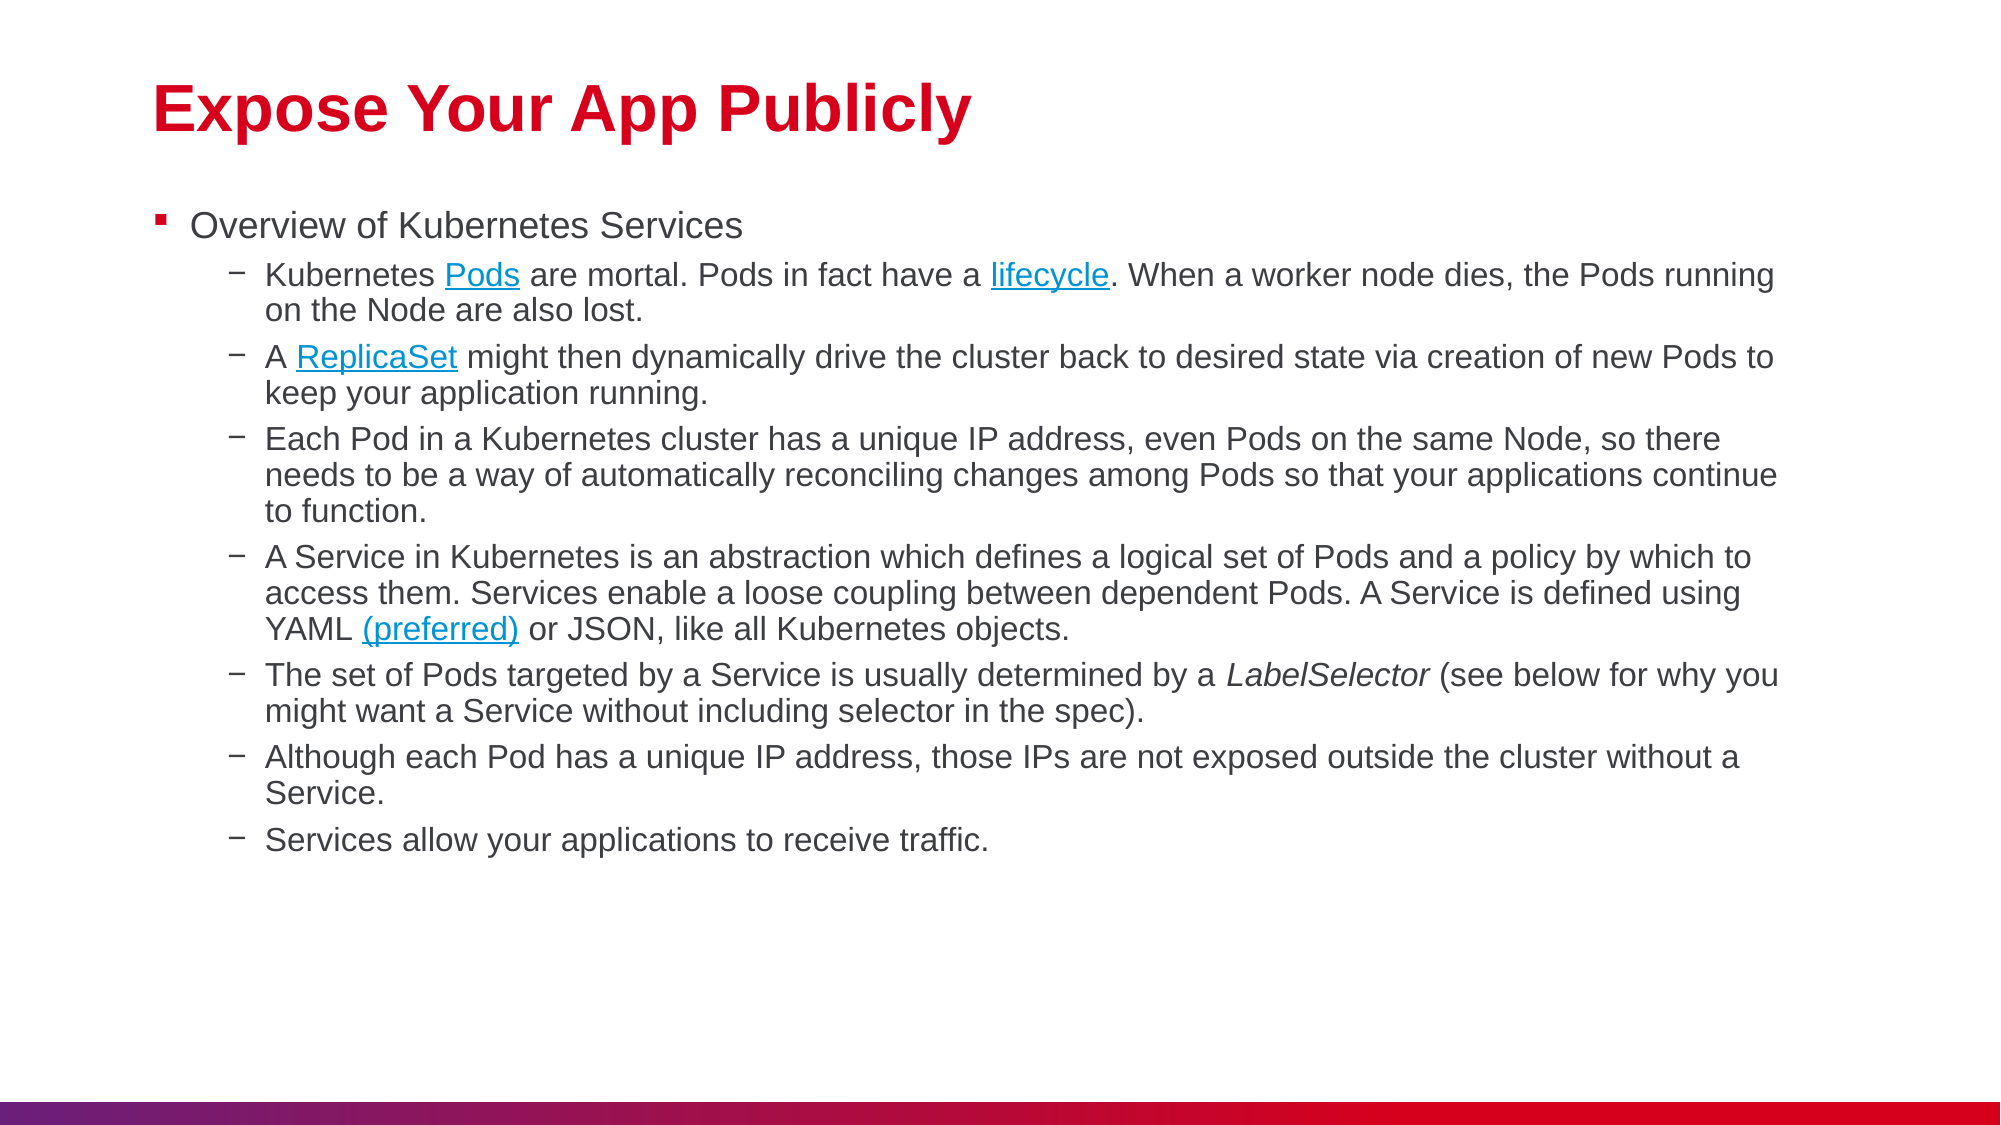

# Expose Your App Publicly
Overview of Kubernetes Services
Kubernetes Pods are mortal. Pods in fact have a lifecycle. When a worker node dies, the Pods running on the Node are also lost.
A ReplicaSet might then dynamically drive the cluster back to desired state via creation of new Pods to keep your application running.
Each Pod in a Kubernetes cluster has a unique IP address, even Pods on the same Node, so there needs to be a way of automatically reconciling changes among Pods so that your applications continue to function.
A Service in Kubernetes is an abstraction which defines a logical set of Pods and a policy by which to access them. Services enable a loose coupling between dependent Pods. A Service is defined using YAML (preferred) or JSON, like all Kubernetes objects.
The set of Pods targeted by a Service is usually determined by a LabelSelector (see below for why you might want a Service without including selector in the spec).
Although each Pod has a unique IP address, those IPs are not exposed outside the cluster without a Service.
Services allow your applications to receive traffic.